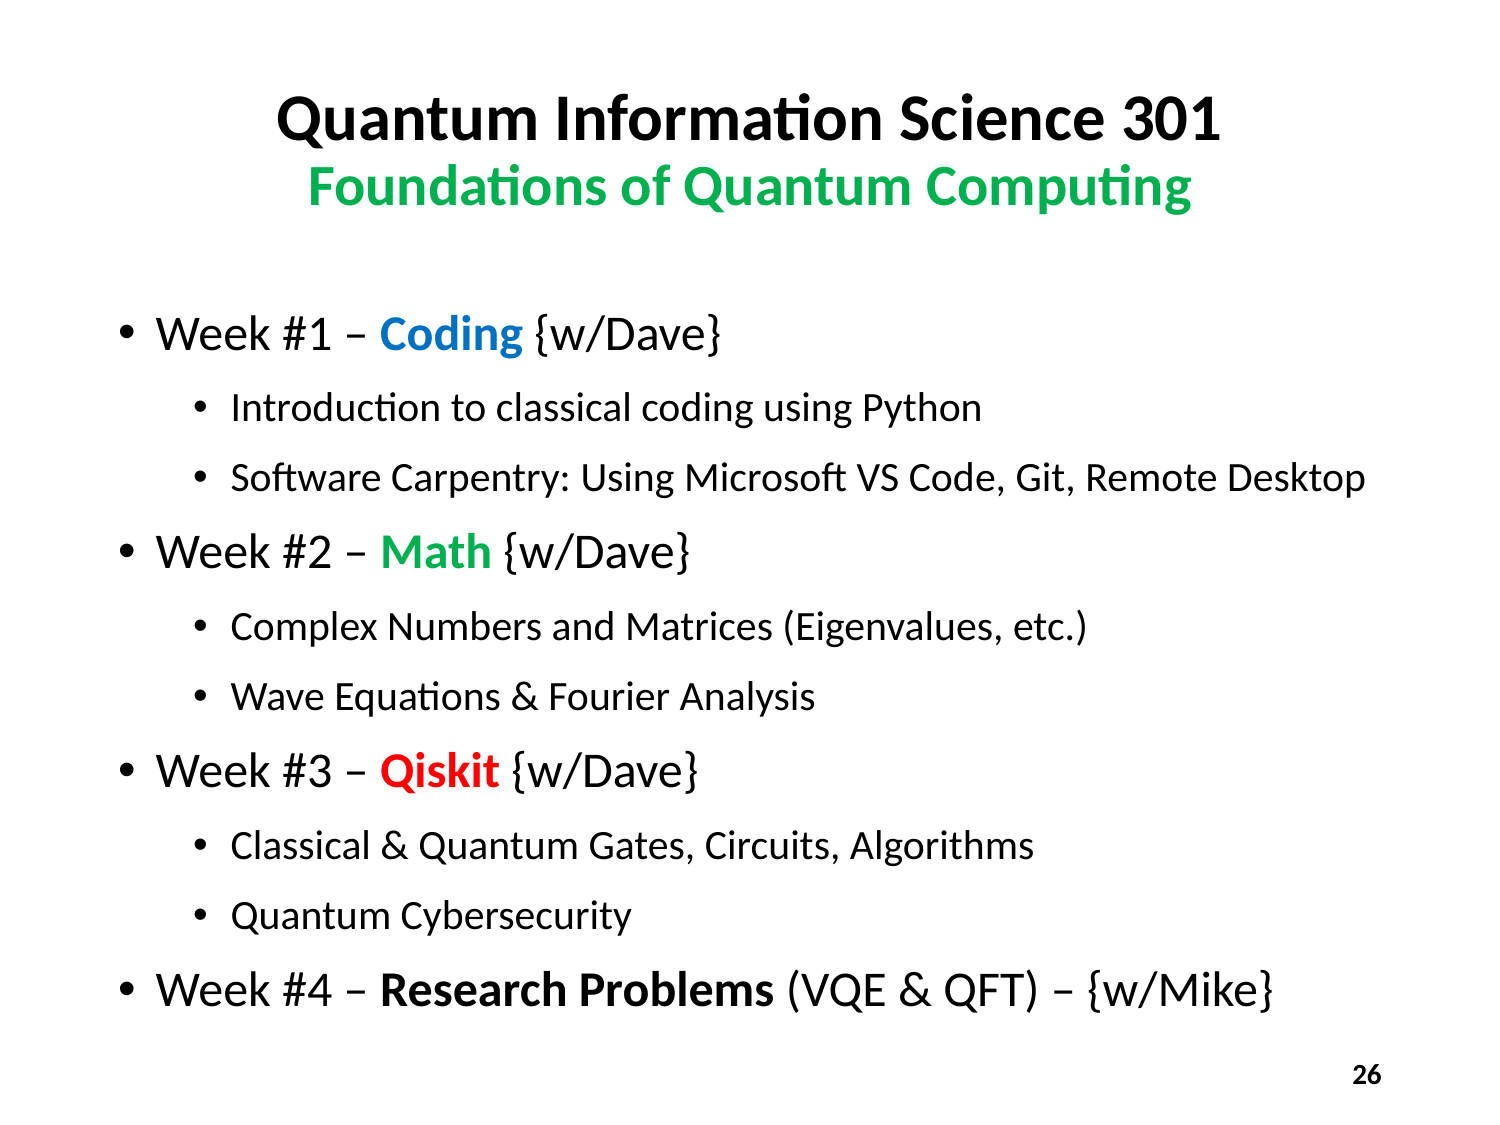

# Quantum Information Science 301 Foundations of Quantum Computing
Week #1 – Coding {w/Dave}
Introduction to classical coding using Python
Software Carpentry: Using Microsoft VS Code, Git, Remote Desktop
Week #2 – Math {w/Dave}
Complex Numbers and Matrices (Eigenvalues, etc.)
Wave Equations & Fourier Analysis
Week #3 – Qiskit {w/Dave}
Classical & Quantum Gates, Circuits, Algorithms
Quantum Cybersecurity
Week #4 – Research Problems (VQE & QFT) – {w/Mike}
26